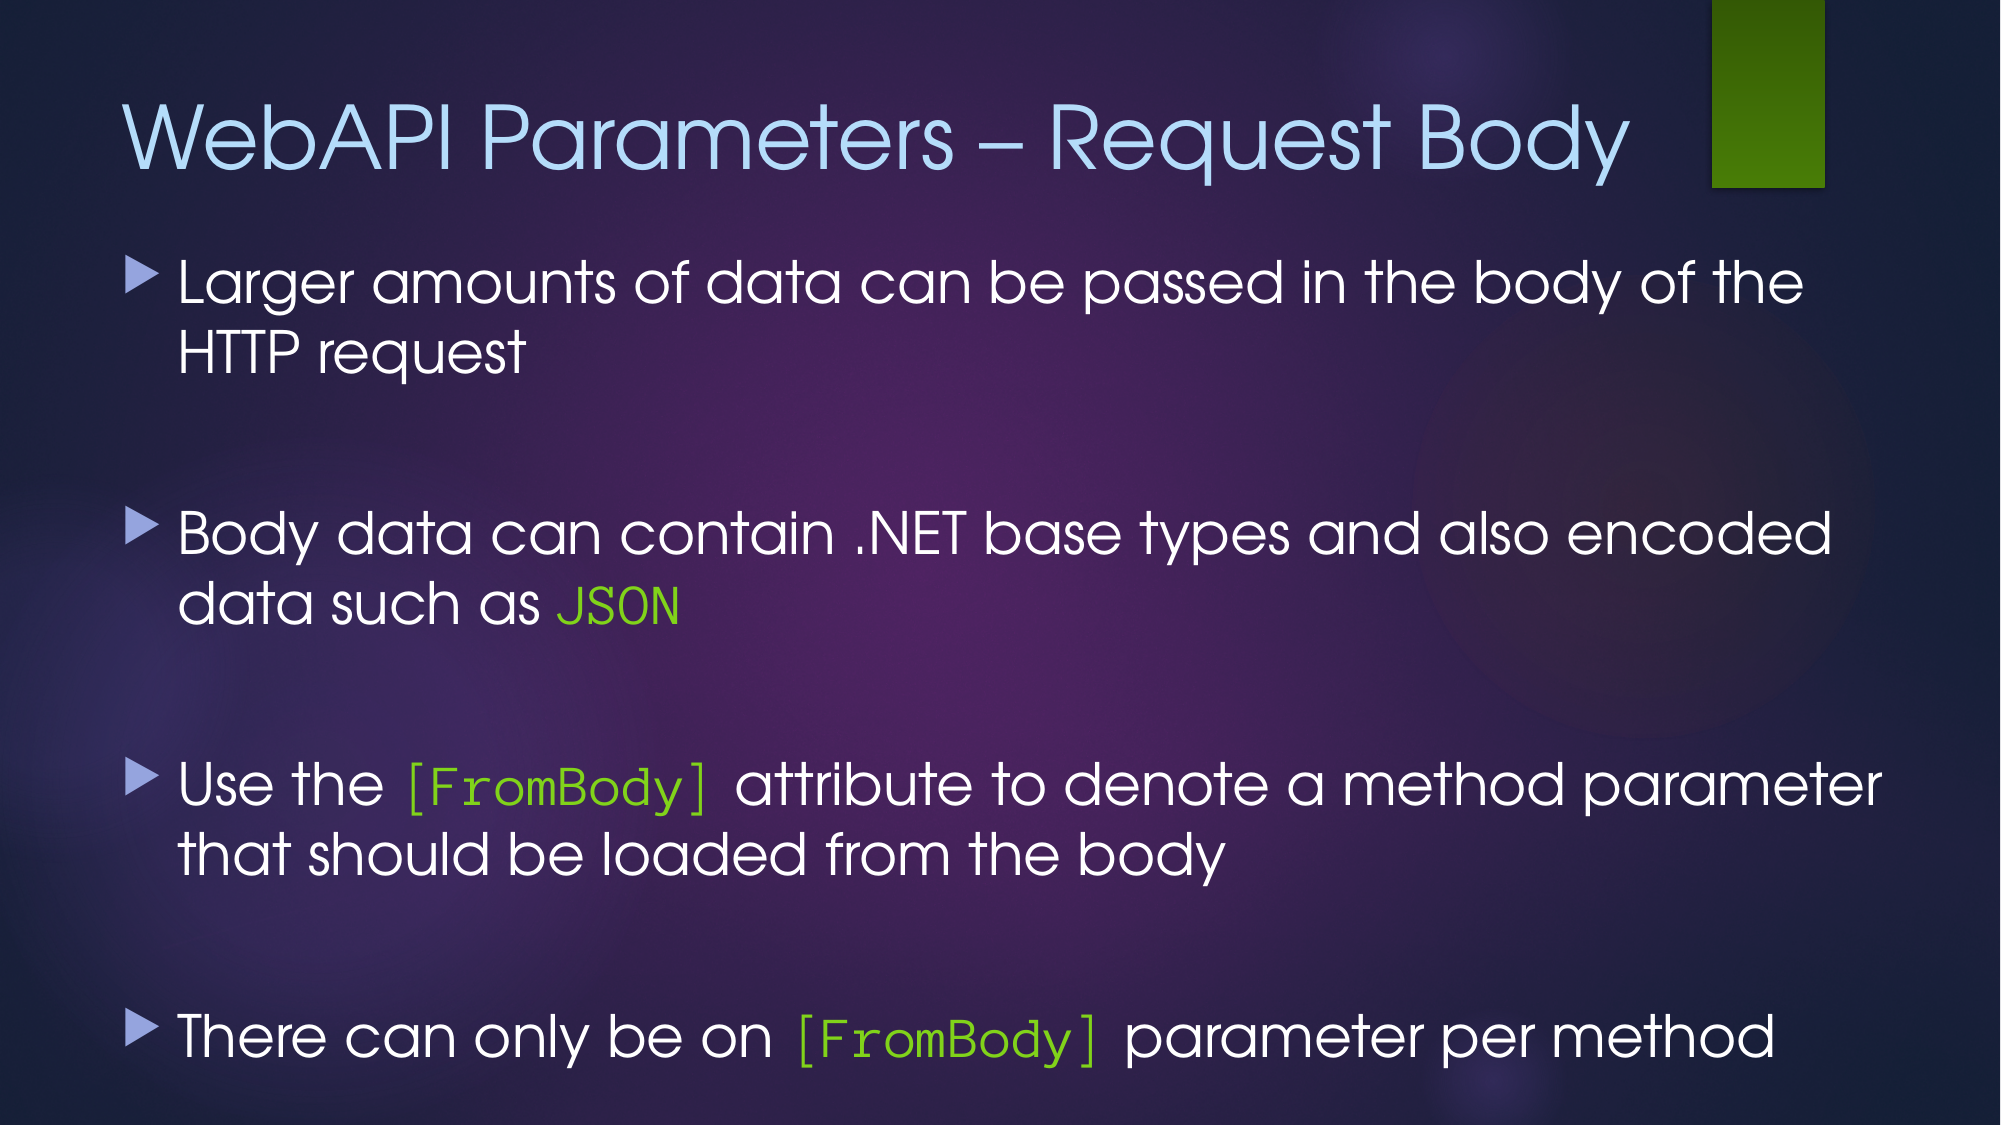

# WebAPI Parameters – Request Body
Larger amounts of data can be passed in the body of the HTTP request

Body data can contain .NET base types and also encoded data such as JSON

Use the [FromBody] attribute to denote a method parameter that should be loaded from the body

There can only be on [FromBody] parameter per method